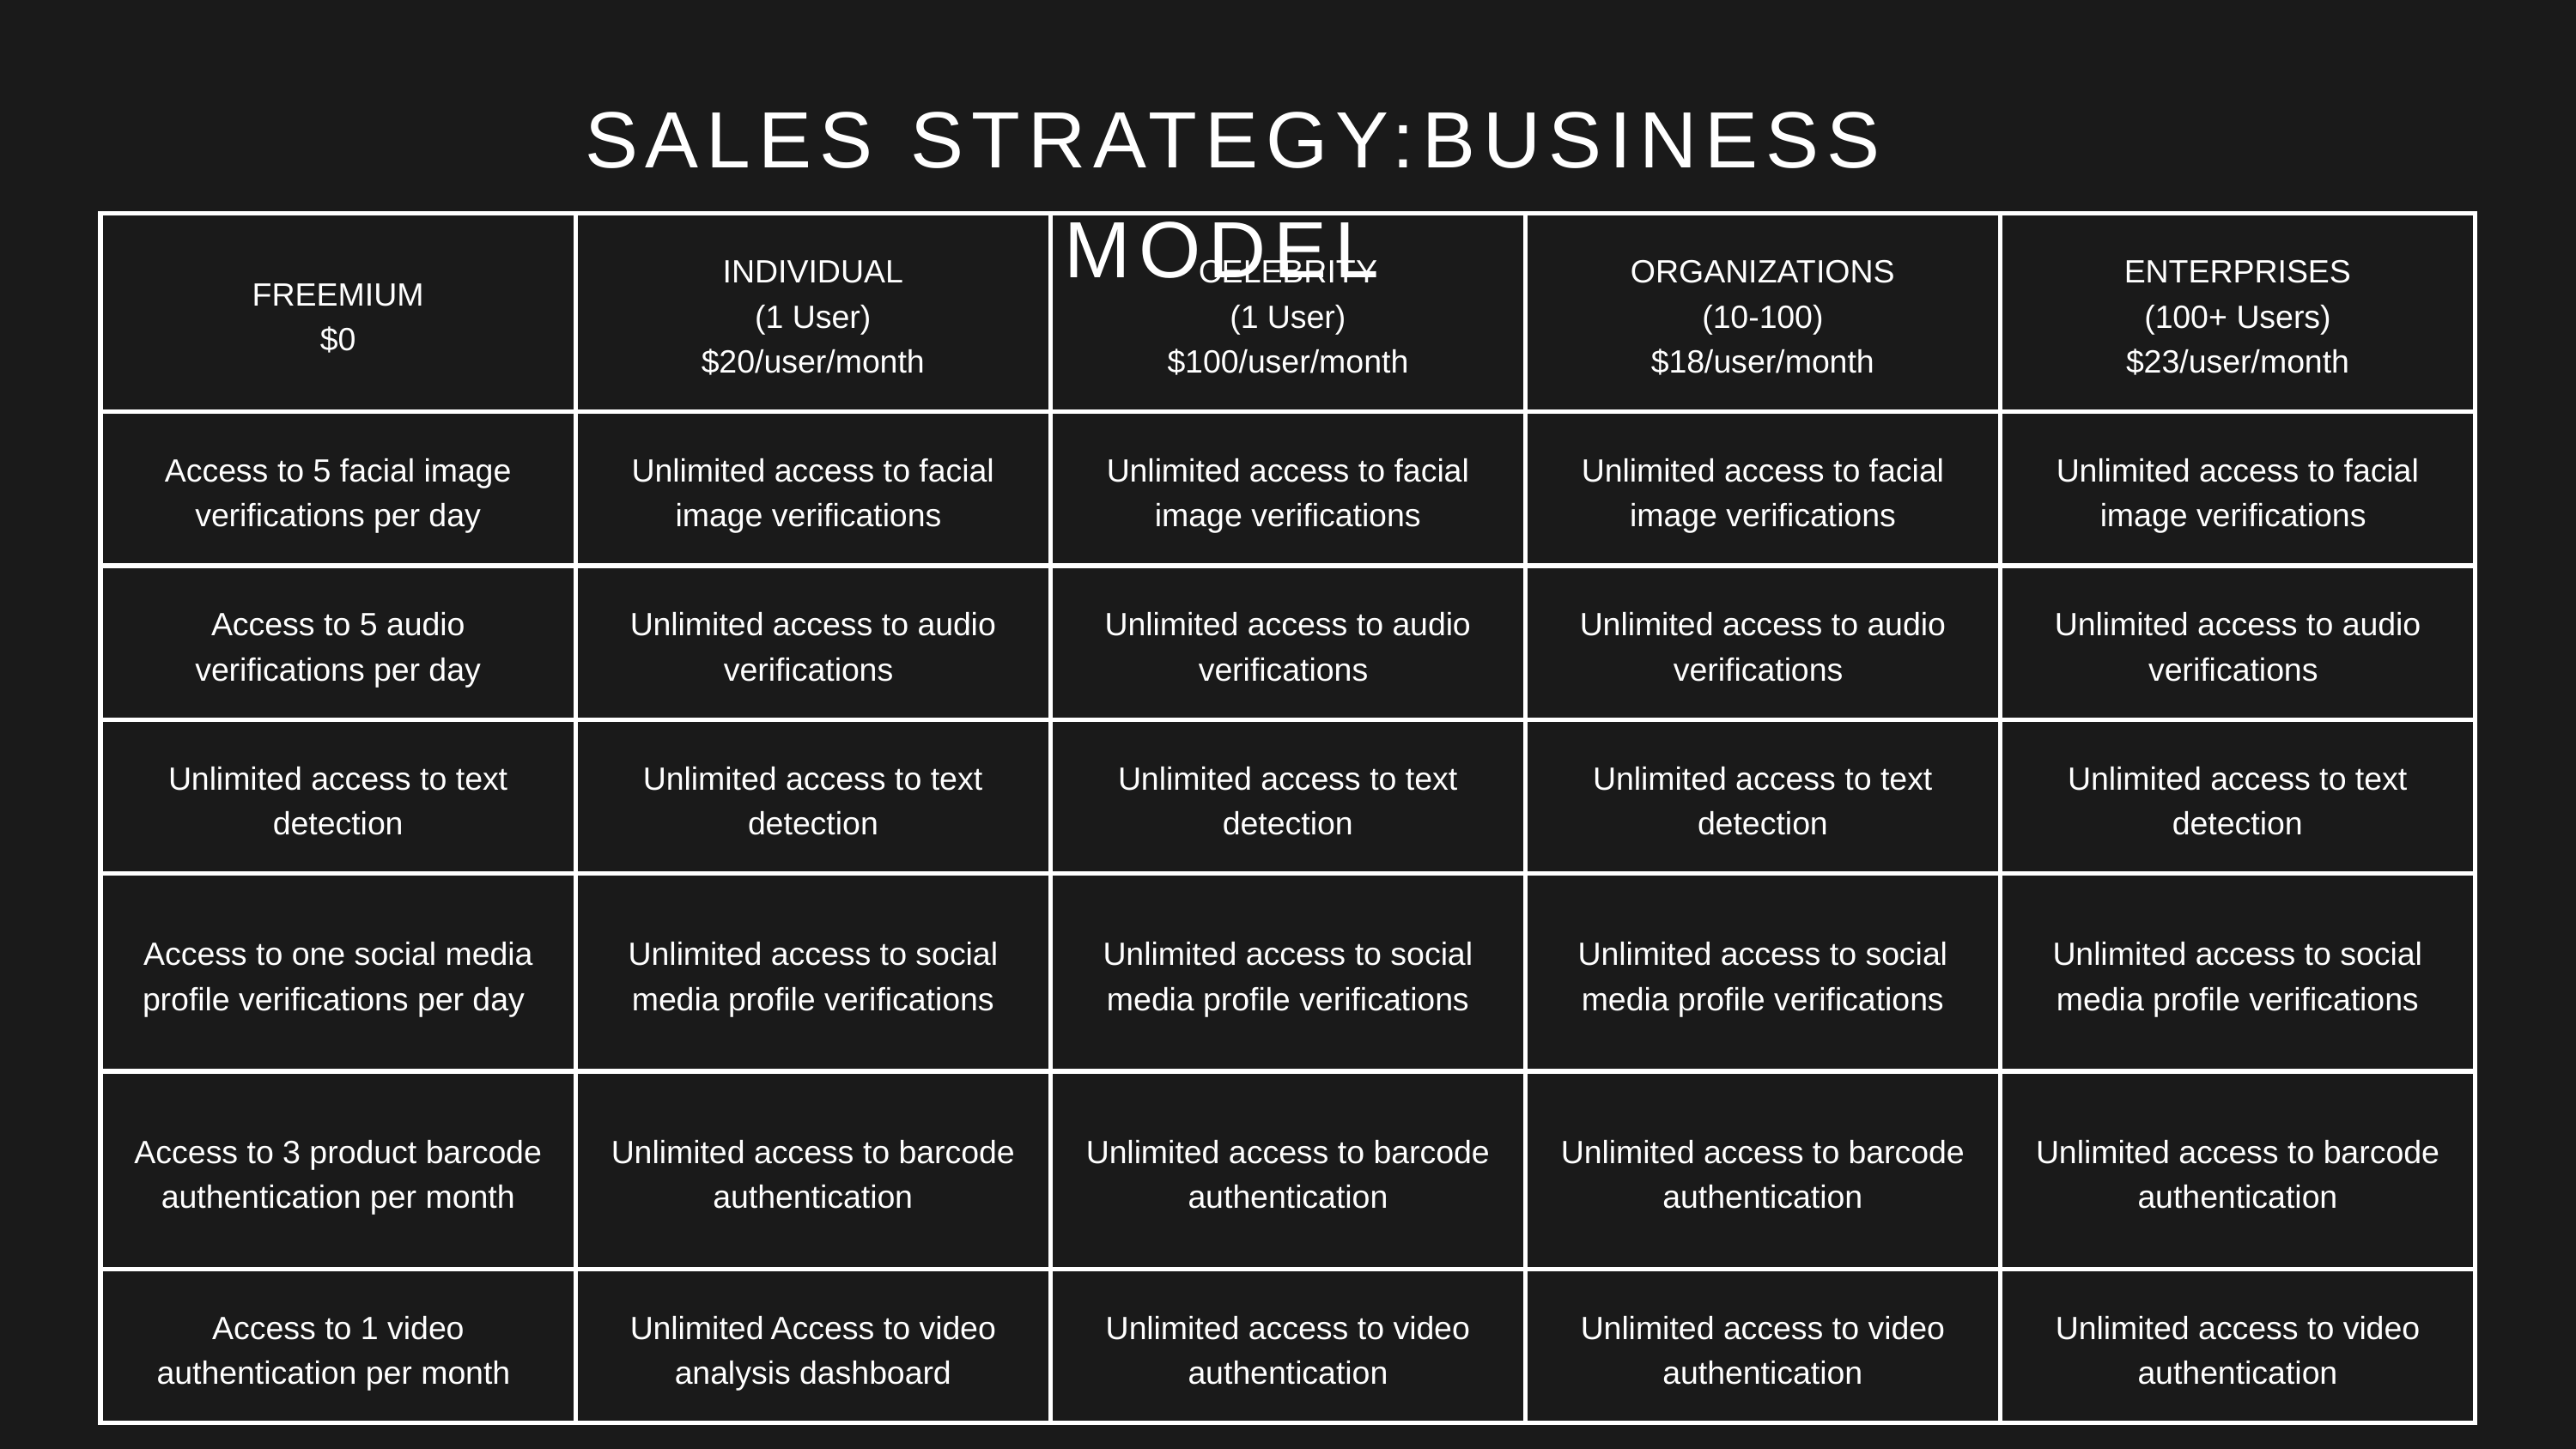

SALES STRATEGY:BUSINESS MODEL
| FREEMIUM $0 | INDIVIDUAL (1 User) $20/user/month | CELEBRITY (1 User) $100/user/month | ORGANIZATIONS (10-100) $18/user/month | ENTERPRISES (100+ Users) $23/user/month |
| --- | --- | --- | --- | --- |
| Access to 5 facial image verifications per day | Unlimited access to facial image verifications | Unlimited access to facial image verifications | Unlimited access to facial image verifications | Unlimited access to facial image verifications |
| Access to 5 audio verifications per day | Unlimited access to audio verifications | Unlimited access to audio verifications | Unlimited access to audio verifications | Unlimited access to audio verifications |
| Unlimited access to text detection | Unlimited access to text detection | Unlimited access to text detection | Unlimited access to text detection | Unlimited access to text detection |
| Access to one social media profile verifications per day | Unlimited access to social media profile verifications | Unlimited access to social media profile verifications | Unlimited access to social media profile verifications | Unlimited access to social media profile verifications |
| Access to 3 product barcode authentication per month | Unlimited access to barcode authentication | Unlimited access to barcode authentication | Unlimited access to barcode authentication | Unlimited access to barcode authentication |
| Access to 1 video authentication per month | Unlimited Access to video analysis dashboard | Unlimited access to video authentication | Unlimited access to video authentication | Unlimited access to video authentication |